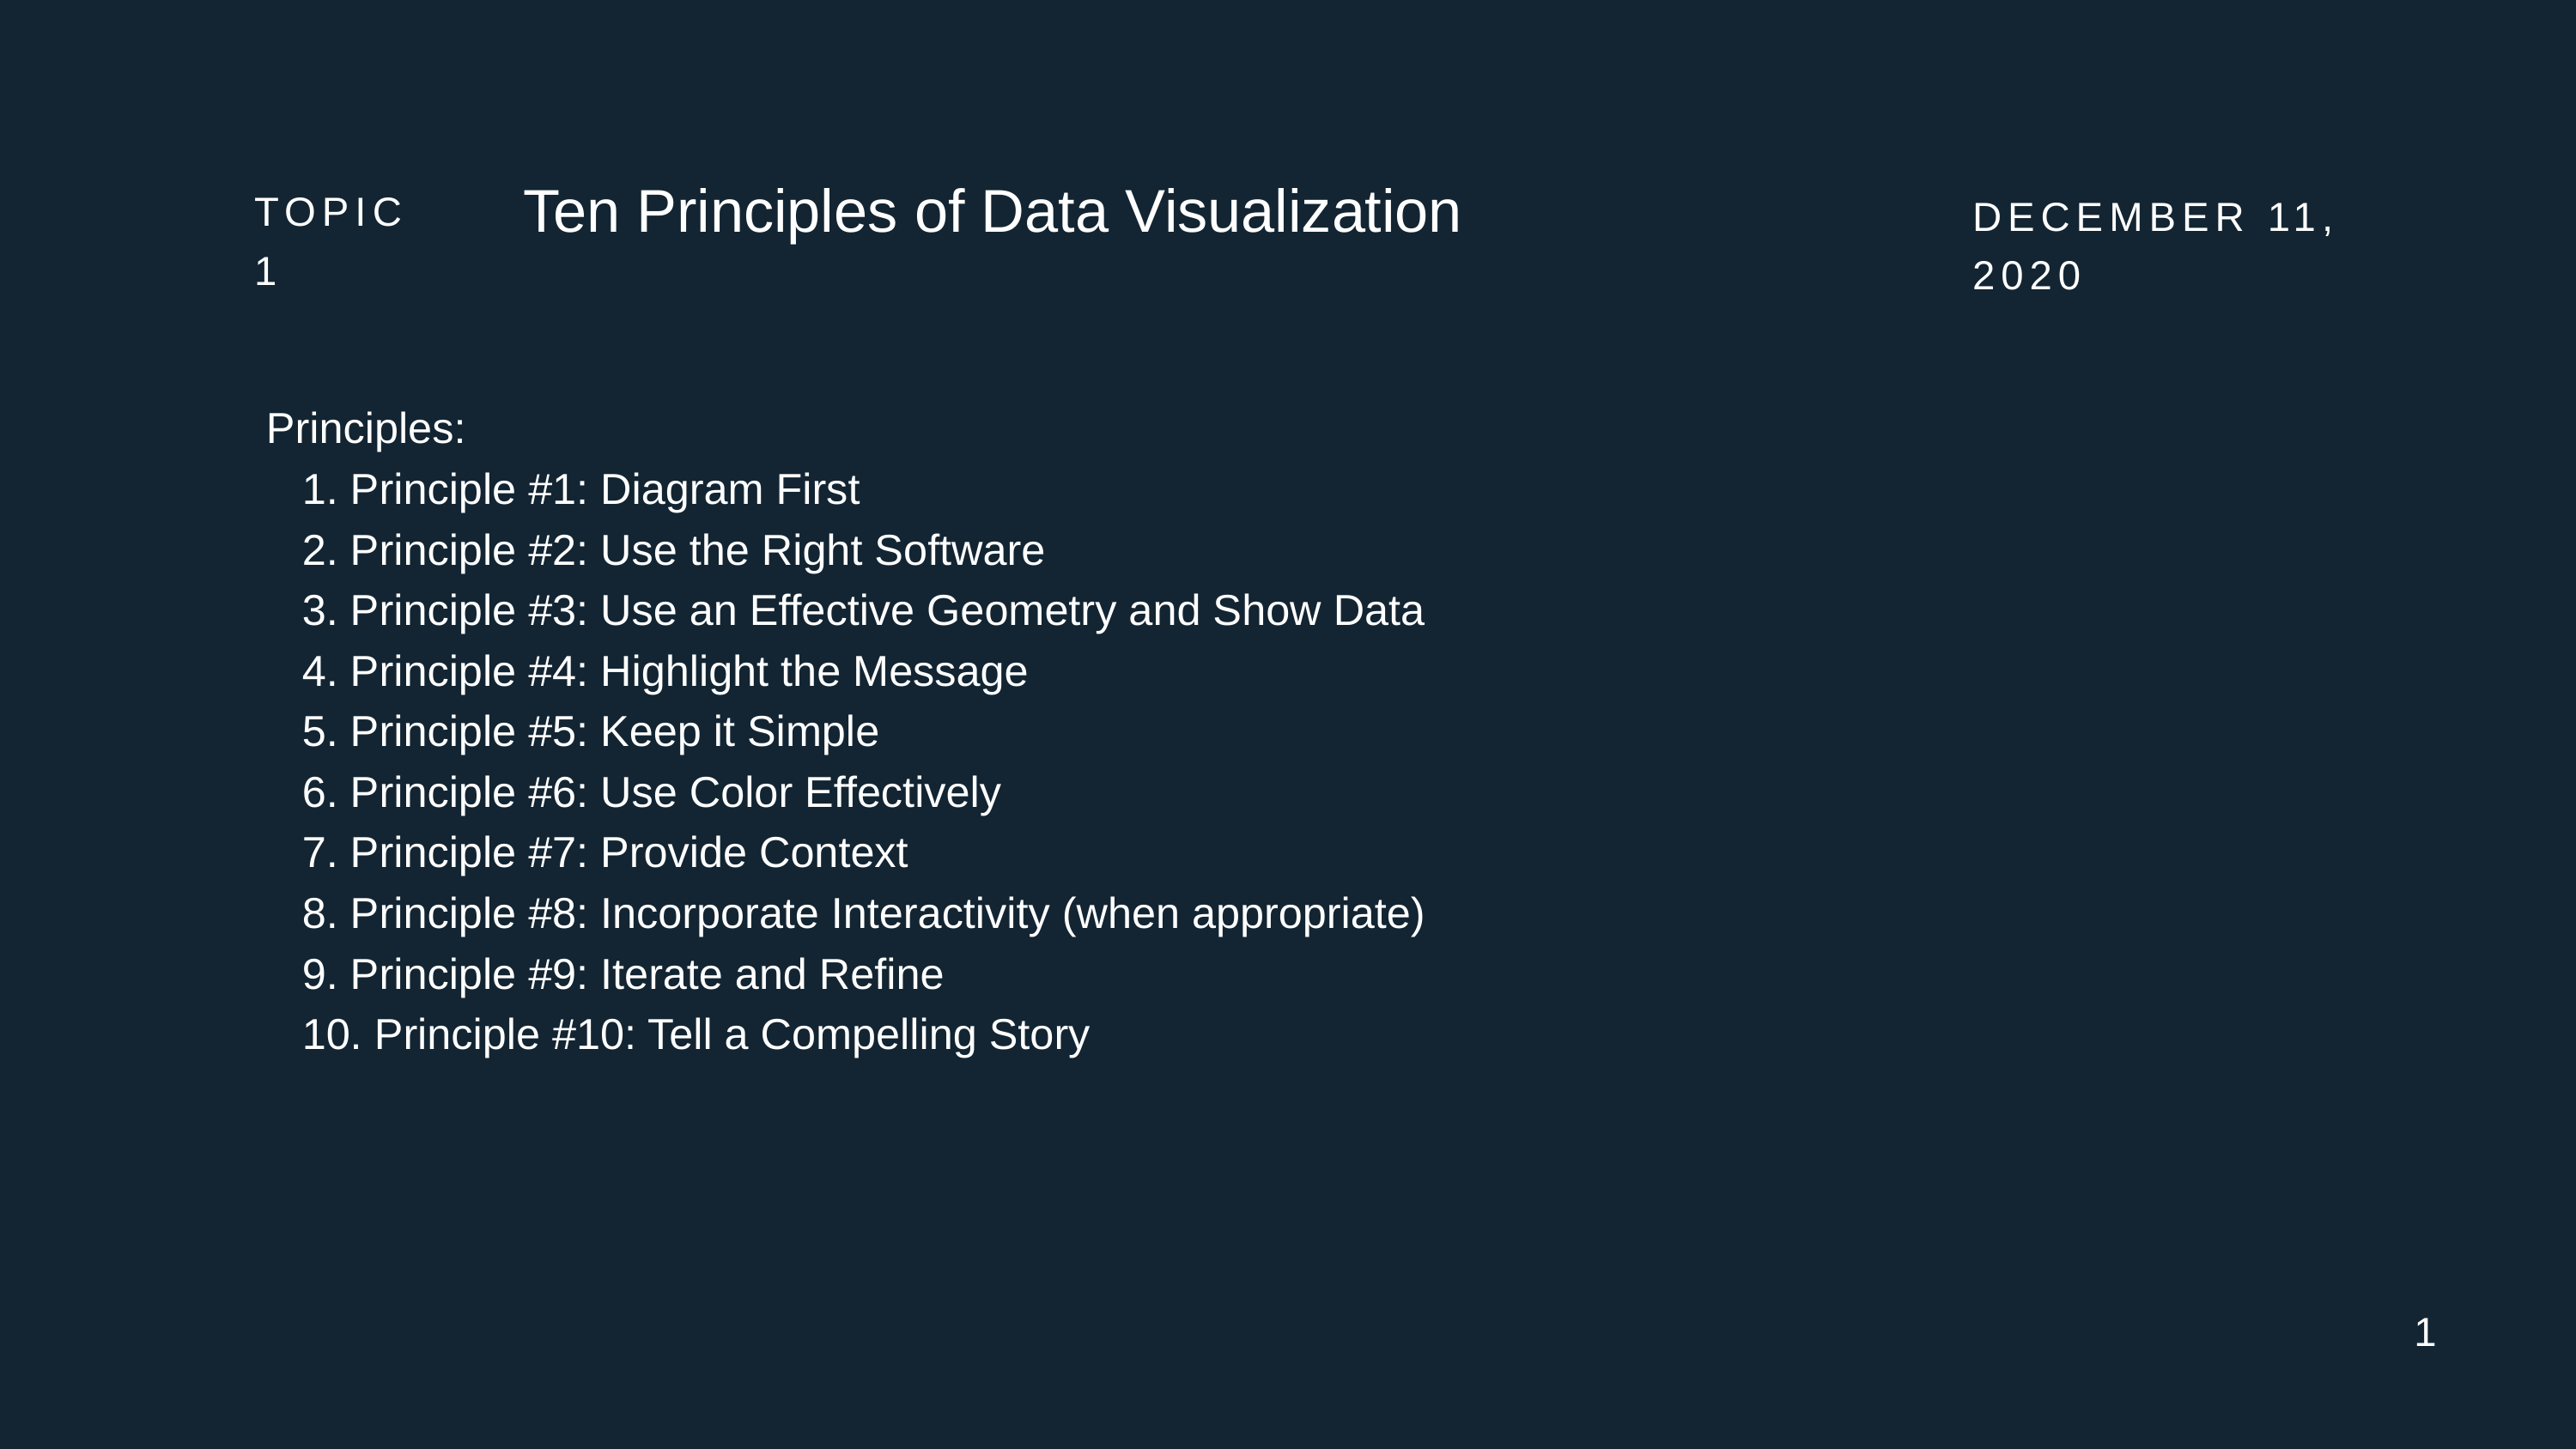

Ten Principles of Data Visualization
TOPIC 1
DECEMBER 11, 2020
 Principles:
    1. Principle #1: Diagram First
    2. Principle #2: Use the Right Software
    3. Principle #3: Use an Effective Geometry and Show Data
    4. Principle #4: Highlight the Message
    5. Principle #5: Keep it Simple
    6. Principle #6: Use Color Effectively
    7. Principle #7: Provide Context
    8. Principle #8: Incorporate Interactivity (when appropriate)
    9. Principle #9: Iterate and Refine
    10. Principle #10: Tell a Compelling Story
1